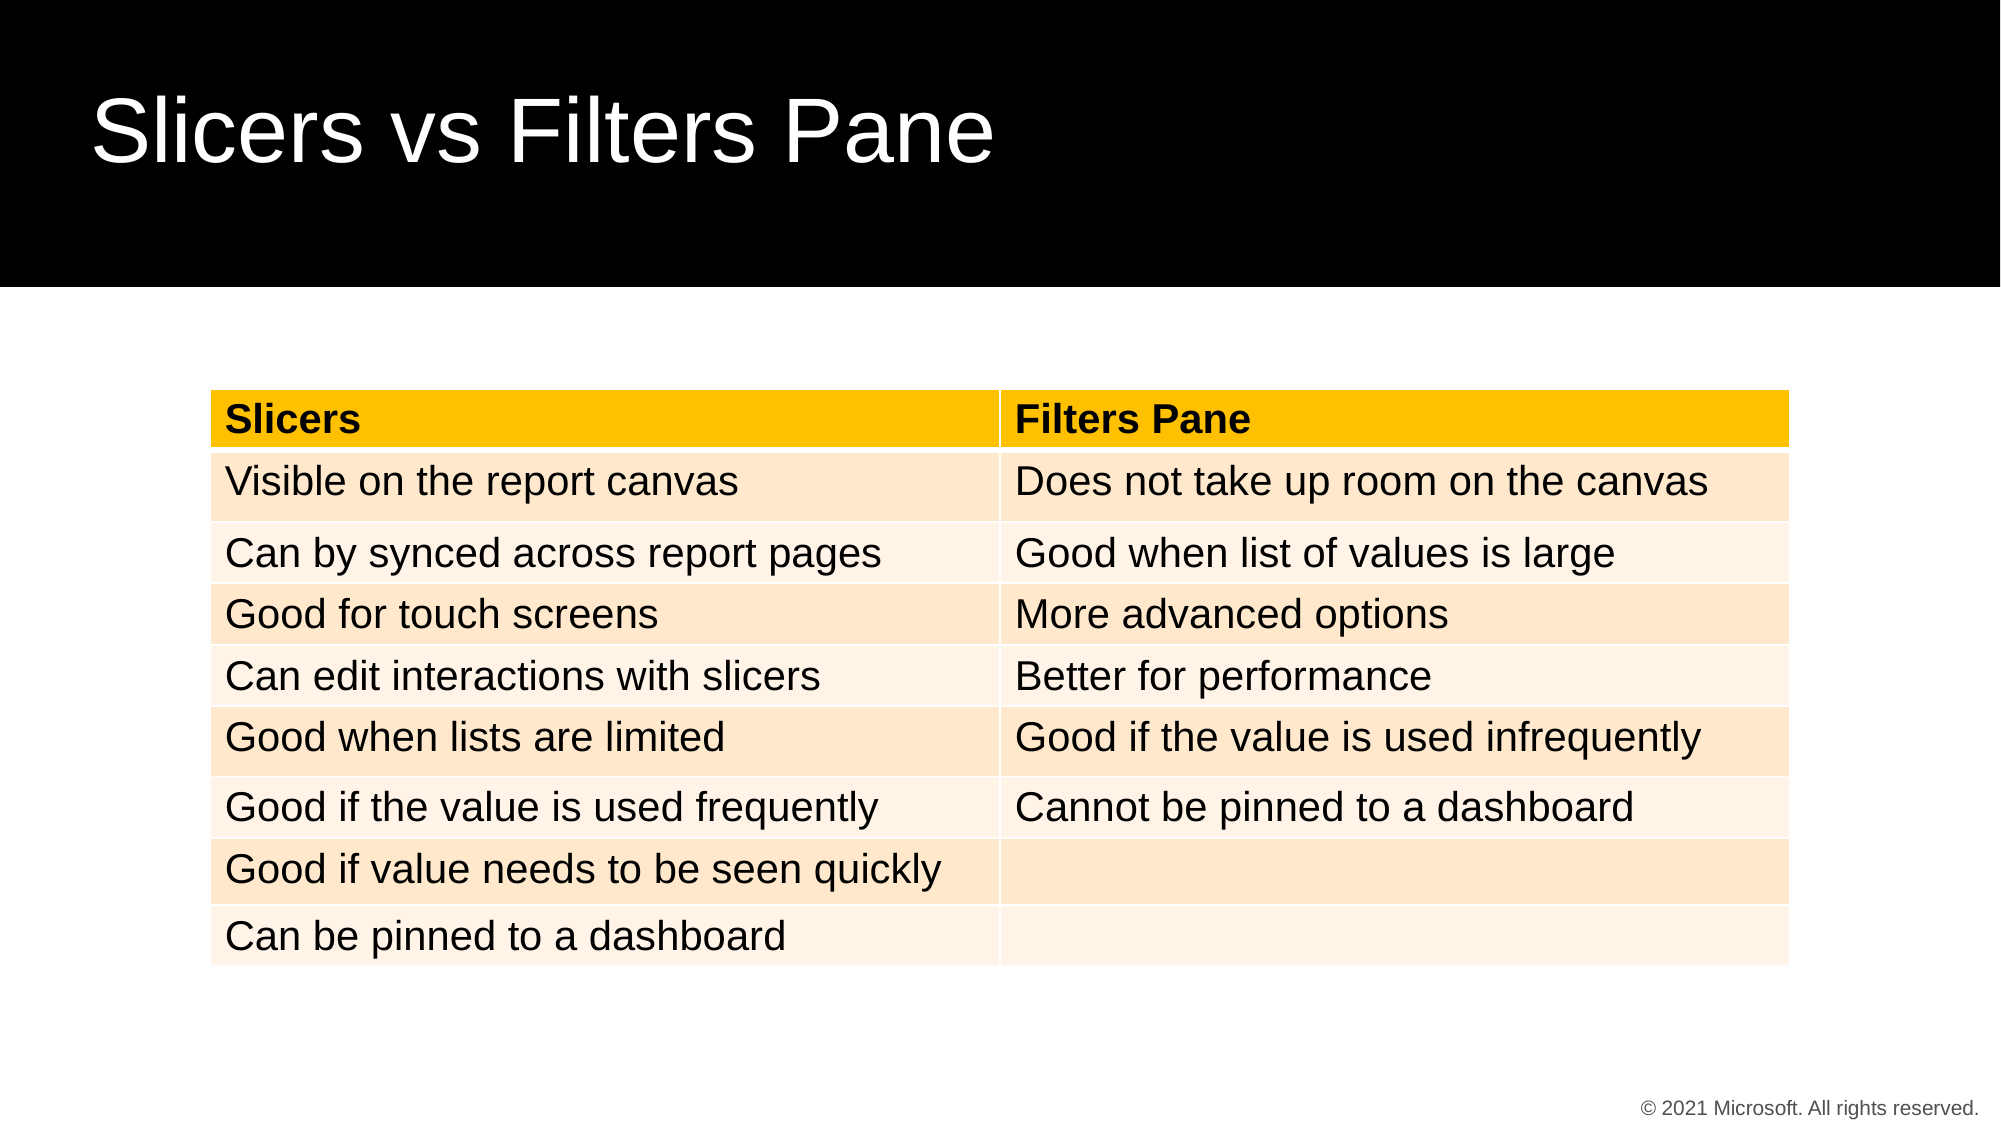

# Slicers vs Filters Pane

| Slicers | Filters Pane |
| --- | --- |
| Visible on the report canvas | Does not take up room on the canvas |
| Can by synced across report pages | Good when list of values is large |
| Good for touch screens | More advanced options |
| Can edit interactions with slicers | Better for performance |
| Good when lists are limited | Good if the value is used infrequently |
| Good if the value is used frequently | Cannot be pinned to a dashboard |
| Good if value needs to be seen quickly |  |
| Can be pinned to a dashboard |  |
© 2021 Microsoft. All rights reserved.